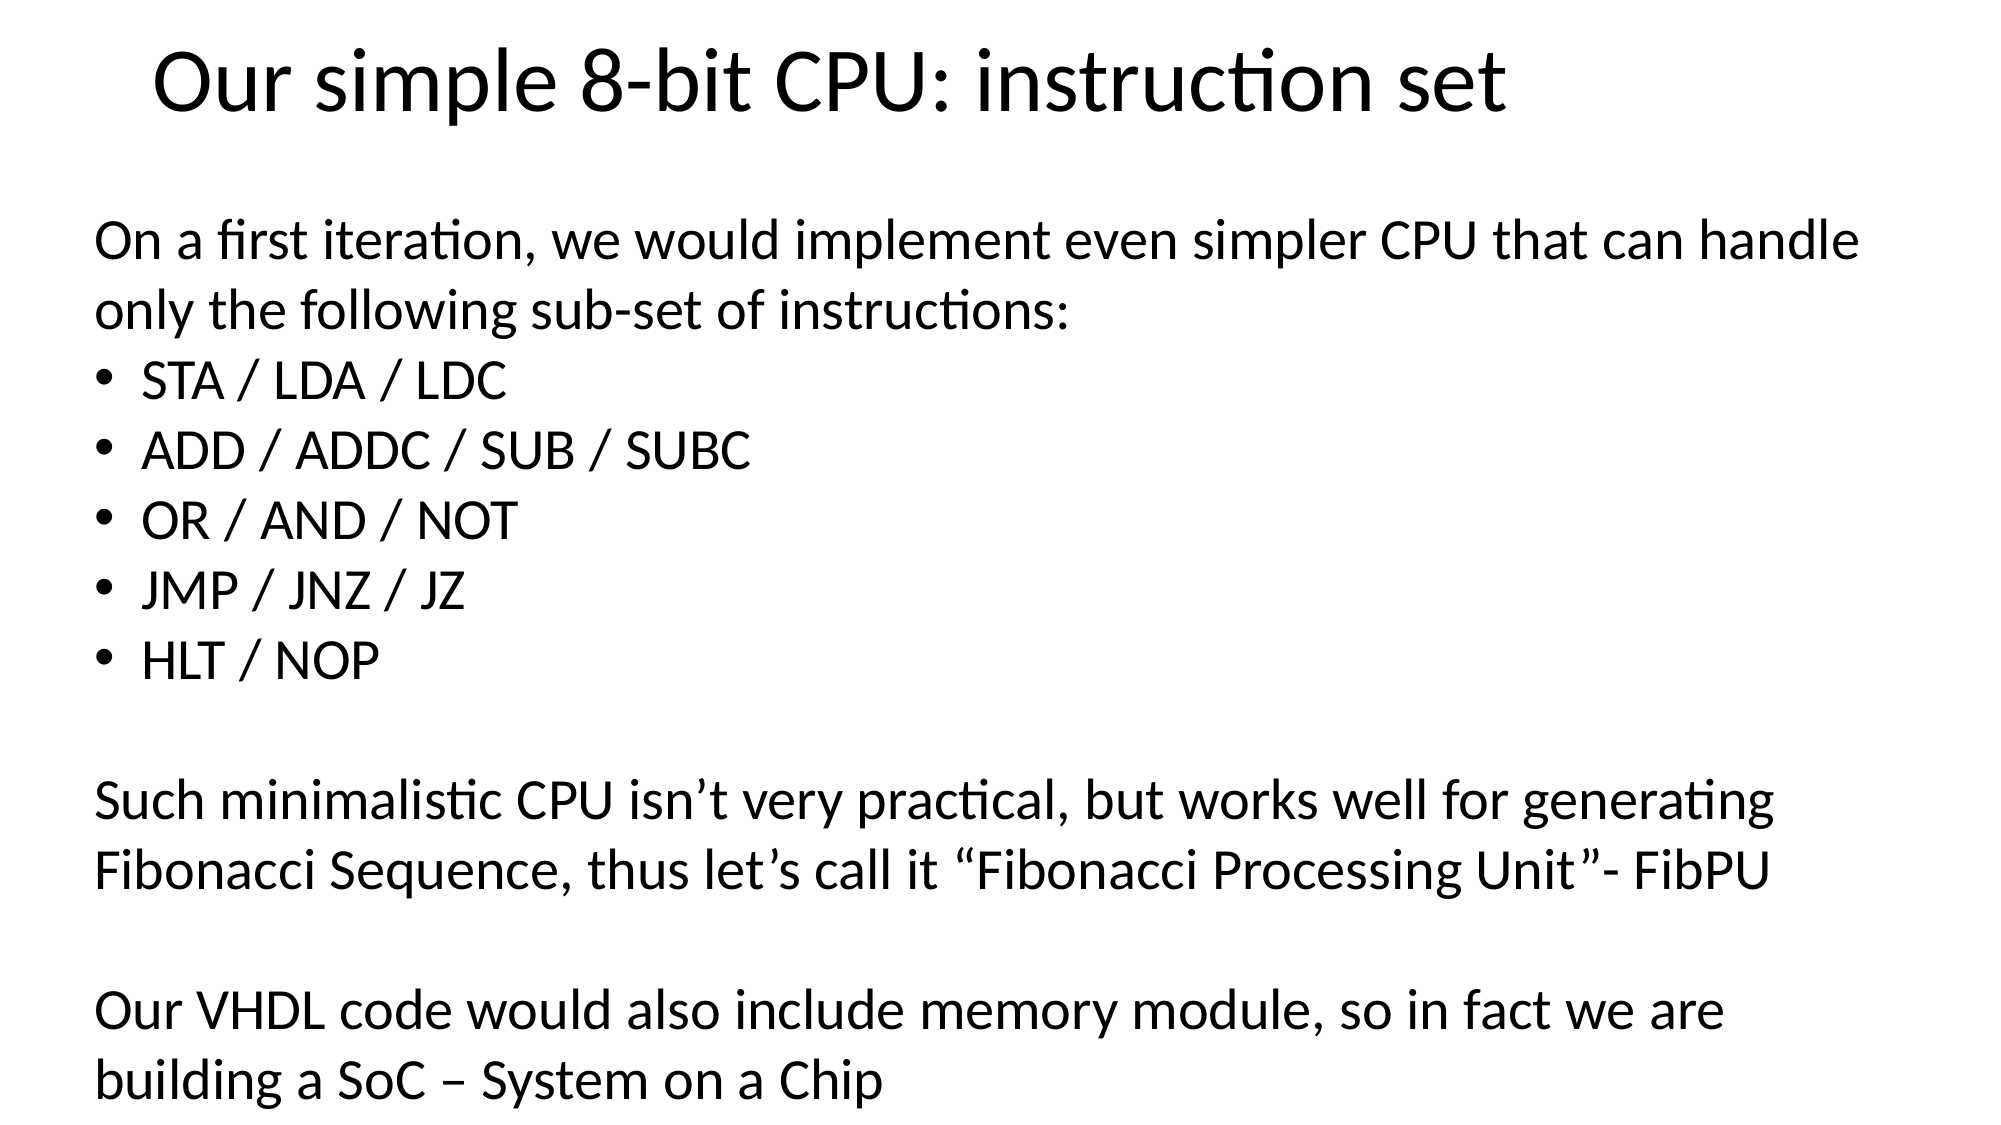

# Our simple 8-bit CPU: instruction set
On a first iteration, we would implement even simpler CPU that can handle only the following sub-set of instructions:
STA / LDA / LDC
ADD / ADDC / SUB / SUBC
OR / AND / NOT
JMP / JNZ / JZ
HLT / NOP

Such minimalistic CPU isn’t very practical, but works well for generating Fibonacci Sequence, thus let’s call it “Fibonacci Processing Unit”- FibPU

Our VHDL code would also include memory module, so in fact we are building a SoC – System on a Chip